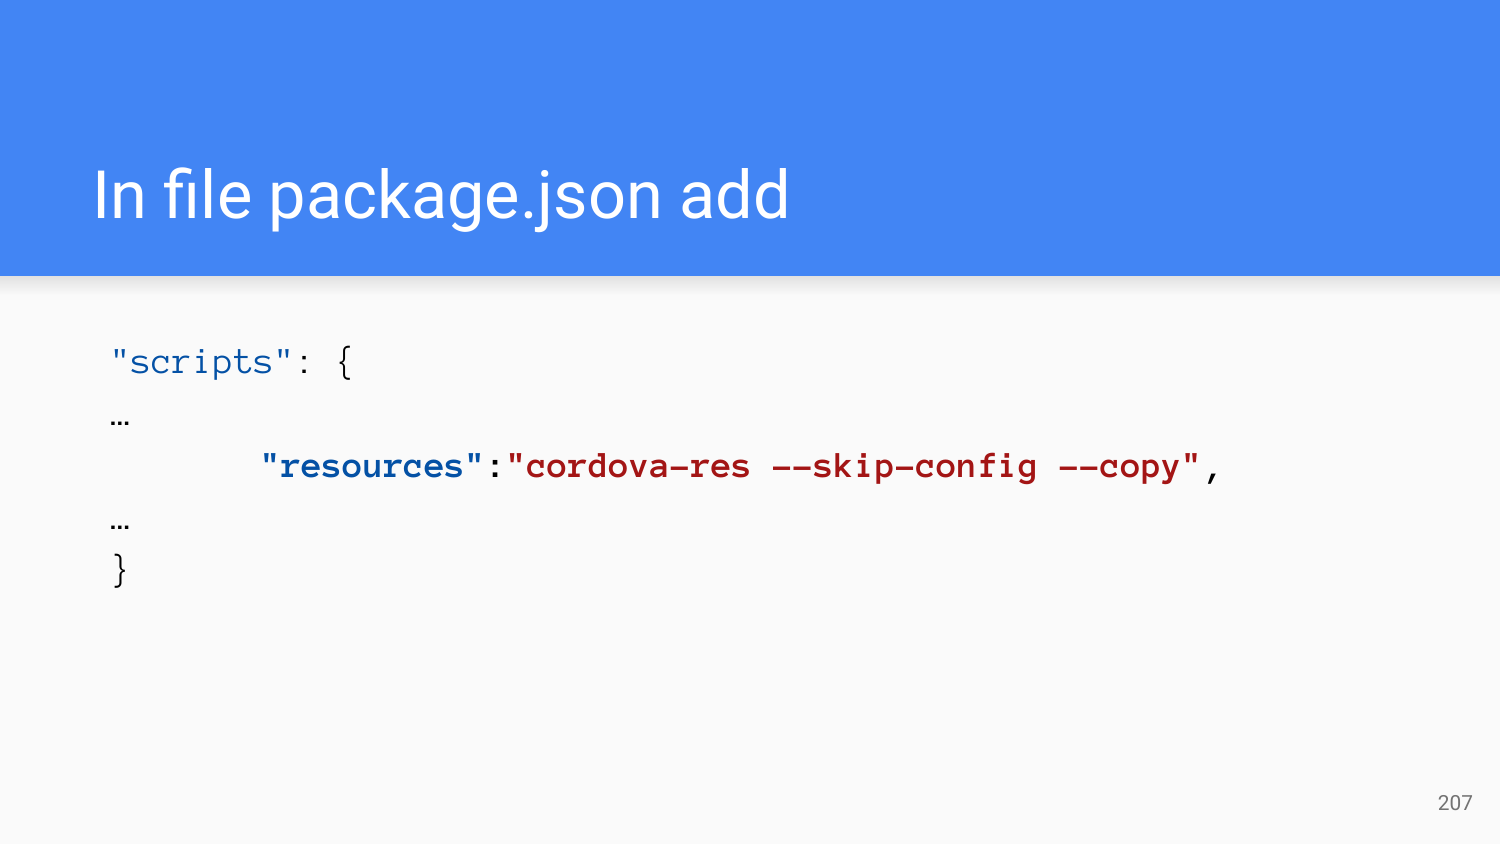

# In file package.json add
"scripts": {
…
	"resources":"cordova-res --skip-config --copy",
…
}
207